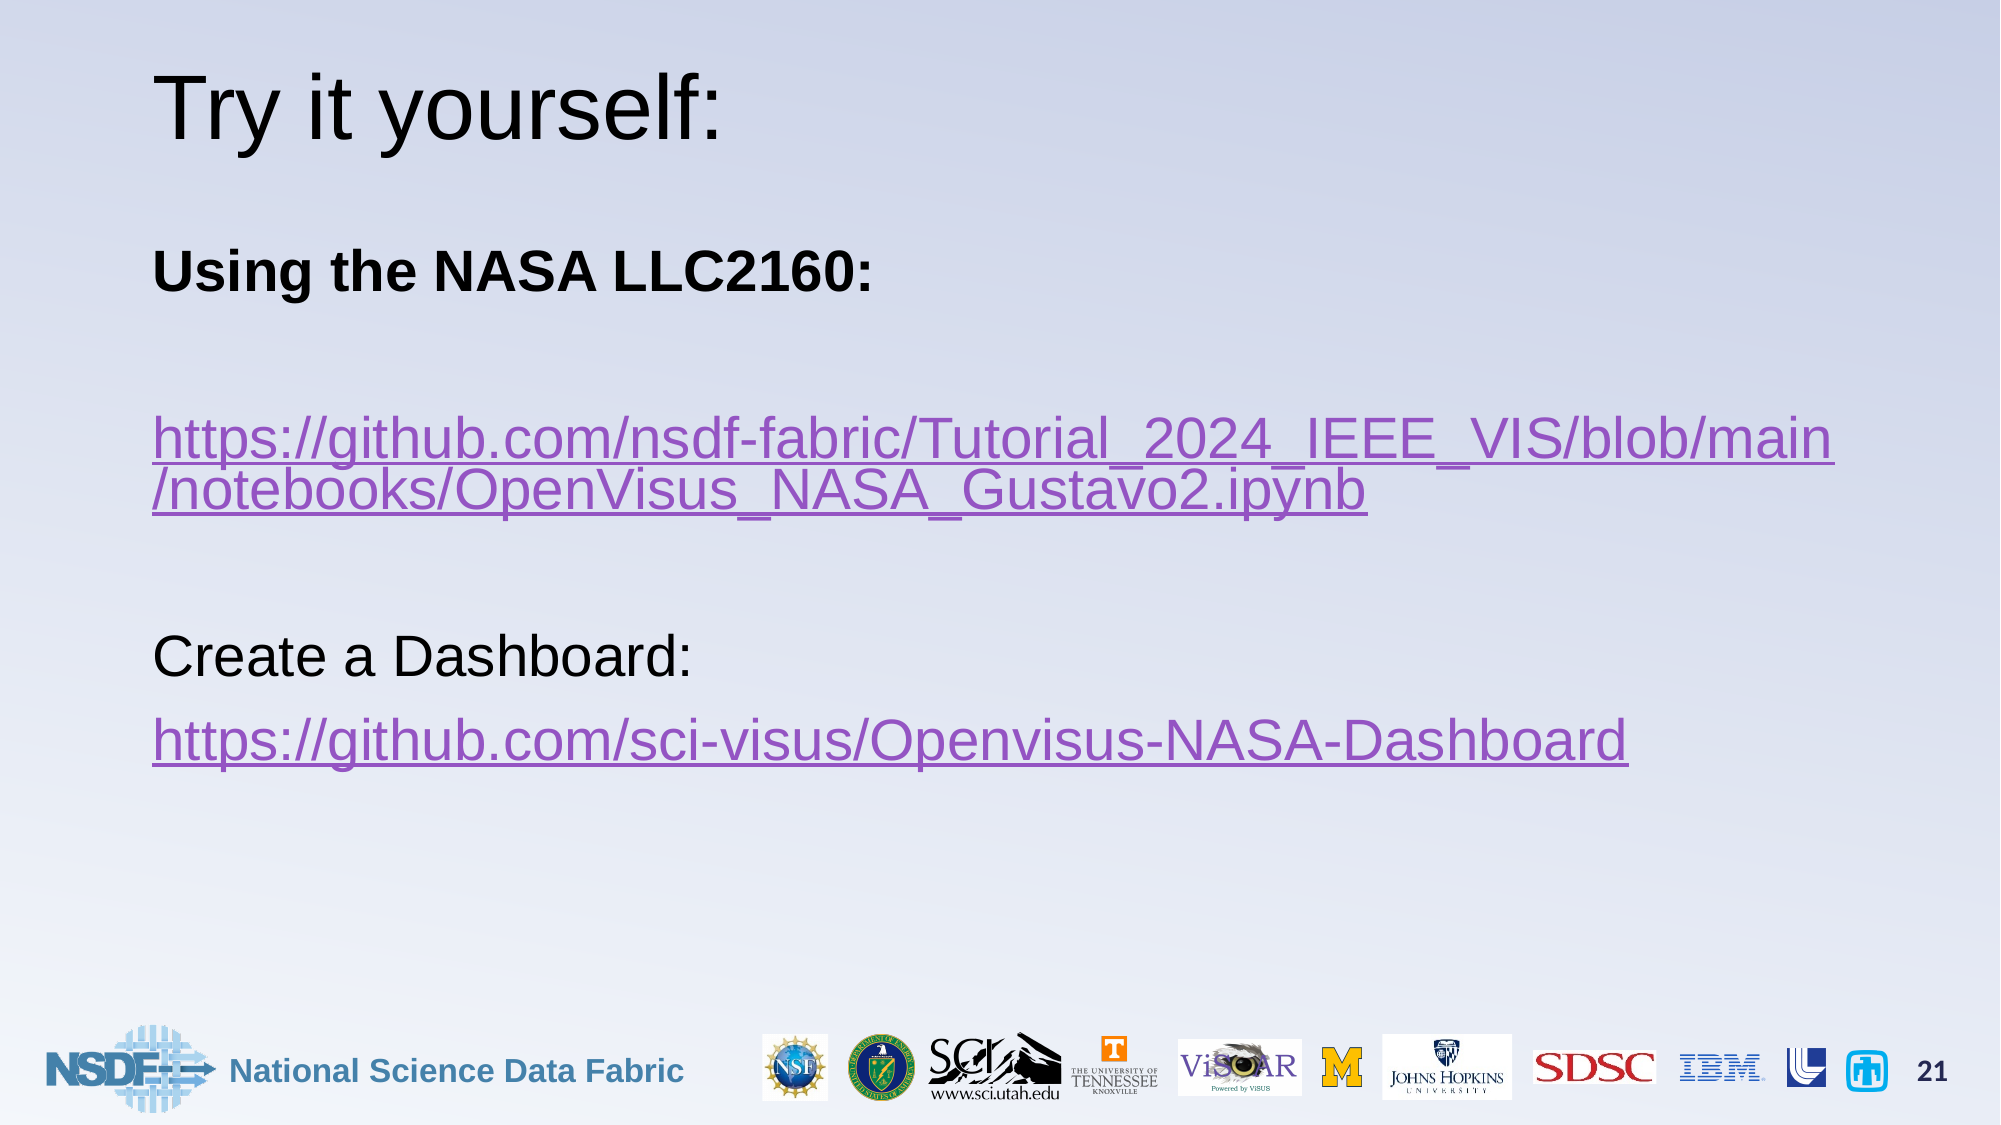

# Try it yourself:
Using the NASA LLC2160:

https://github.com/nsdf-fabric/Tutorial_2024_IEEE_VIS/blob/main/notebooks/OpenVisus_NASA_Gustavo2.ipynb

Create a Dashboard:
https://github.com/sci-visus/Openvisus-NASA-Dashboard

21